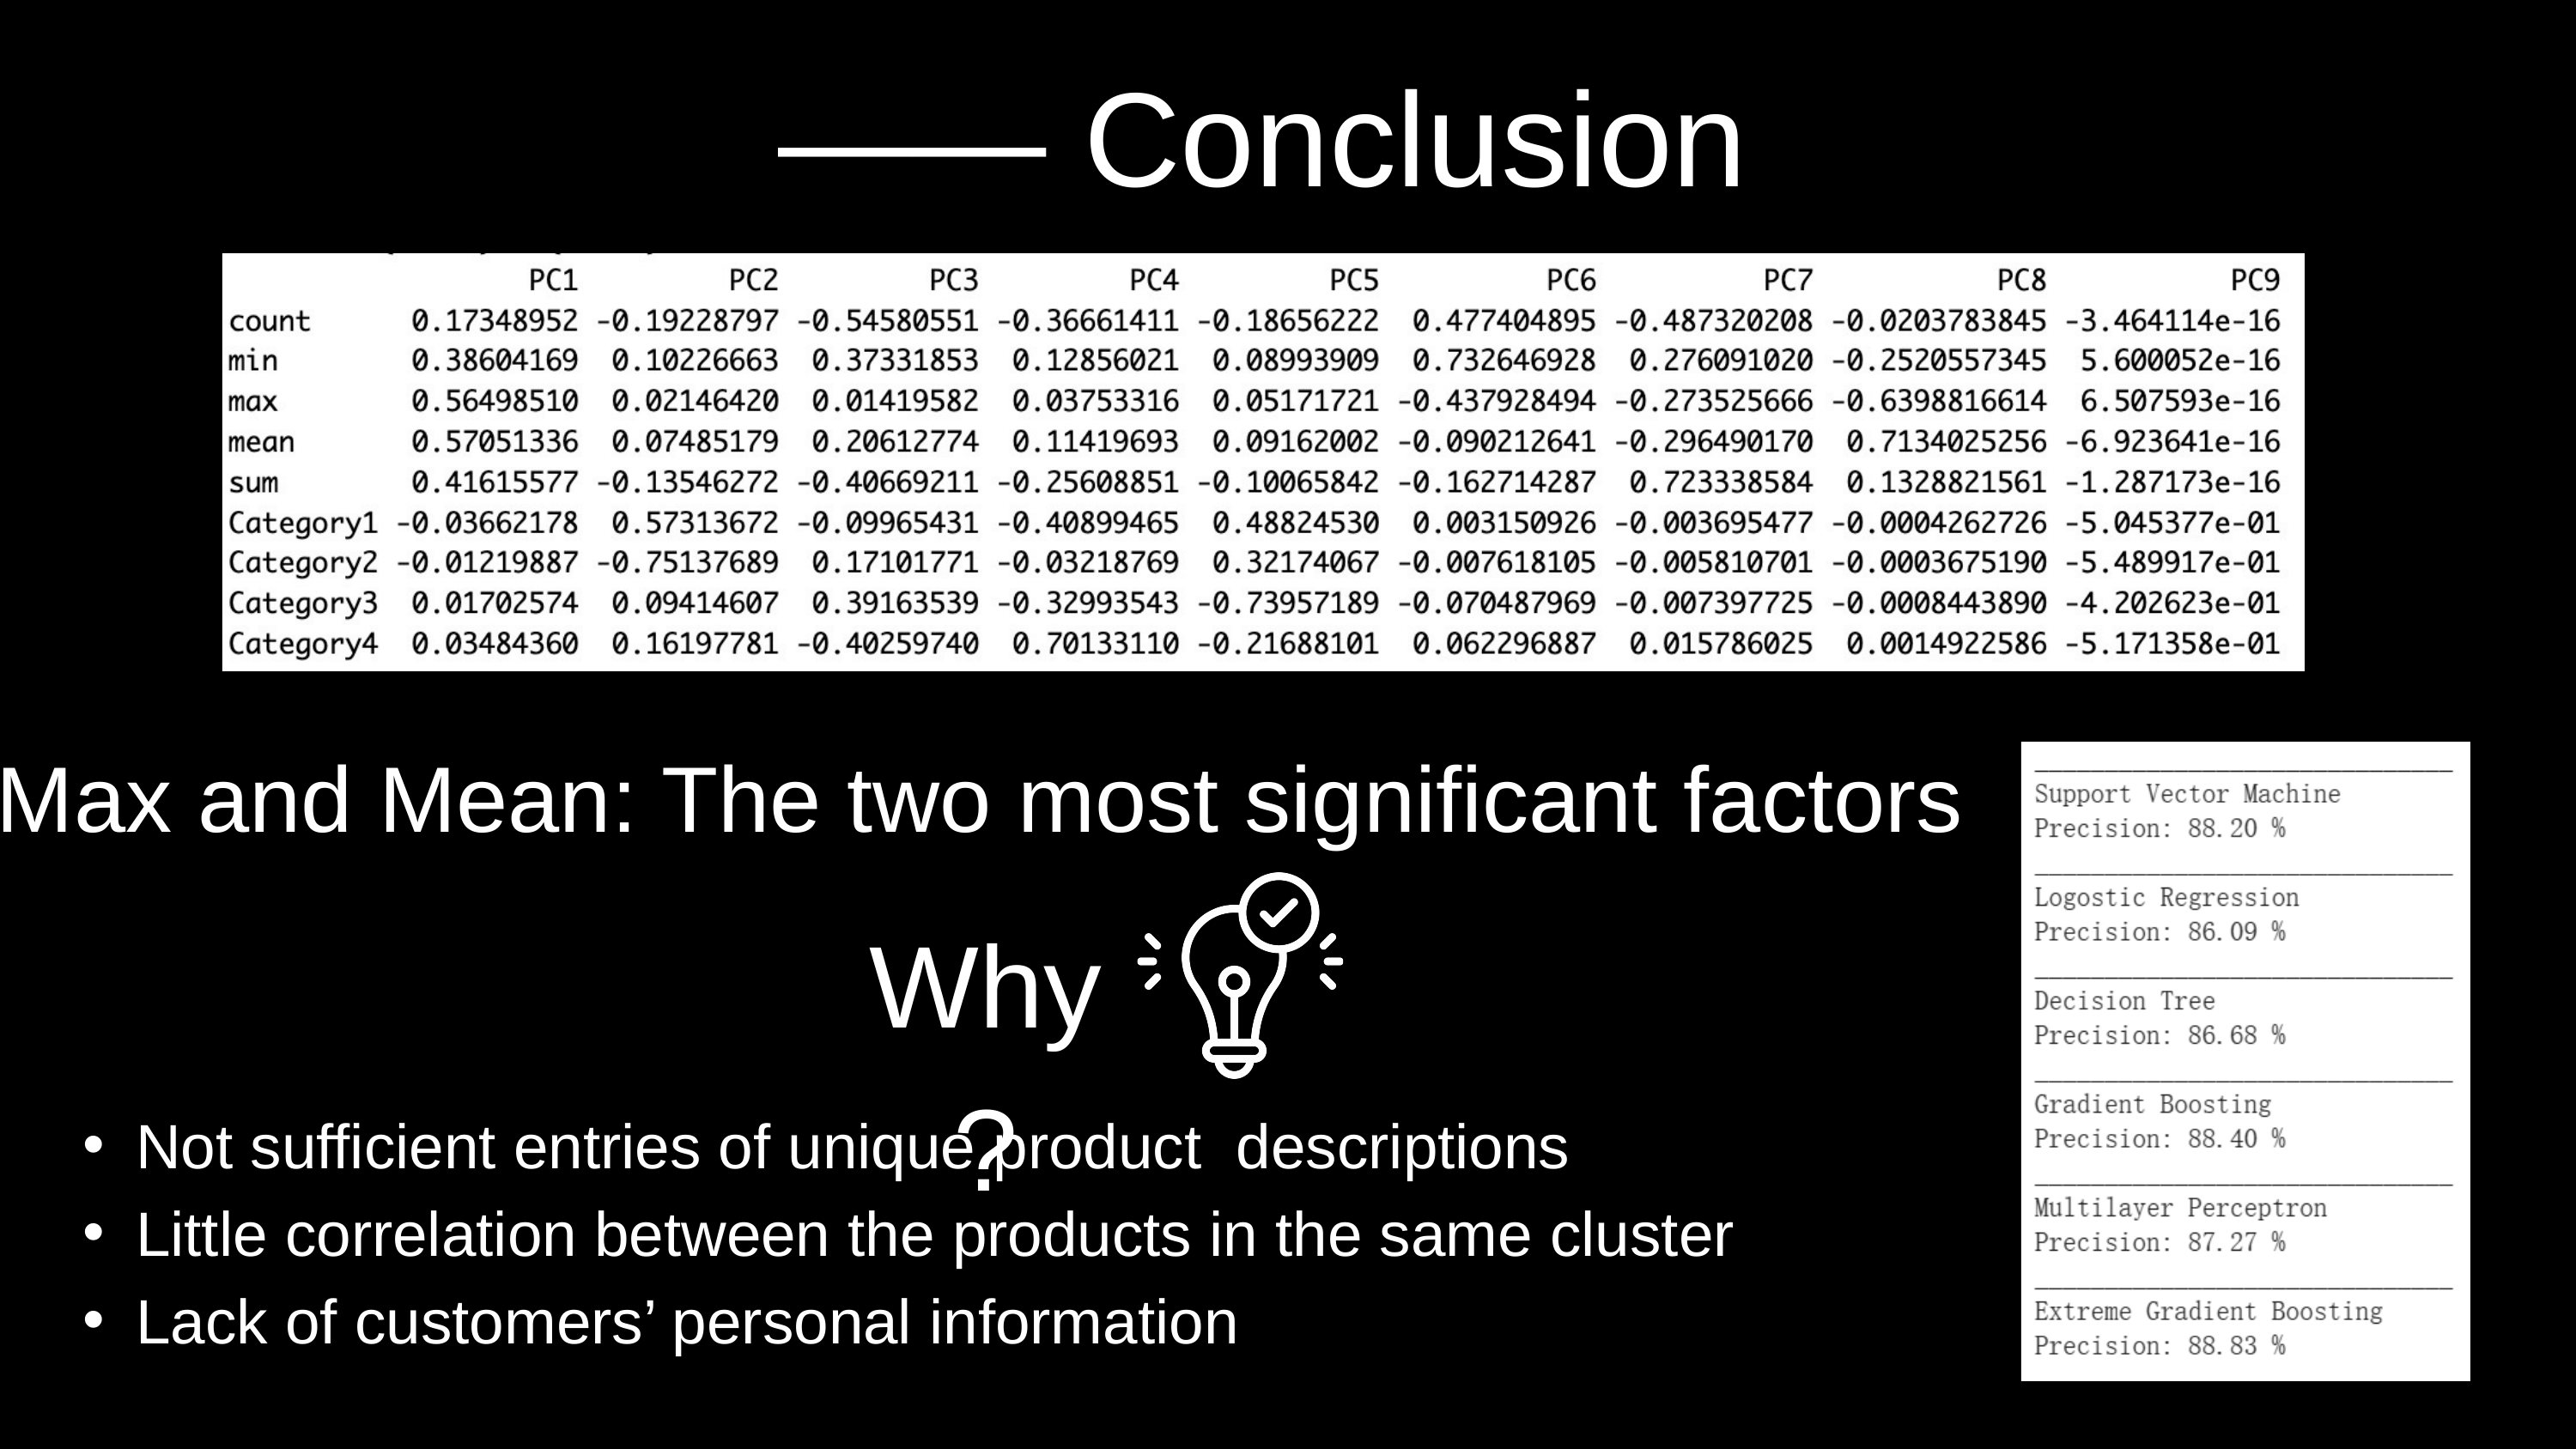

—— Conclusion ——

Max and Mean: The two most significant factors

Why?
Not sufficient entries of unique product  descriptions
Little correlation between the products in the same cluster
Lack of customers’ personal information